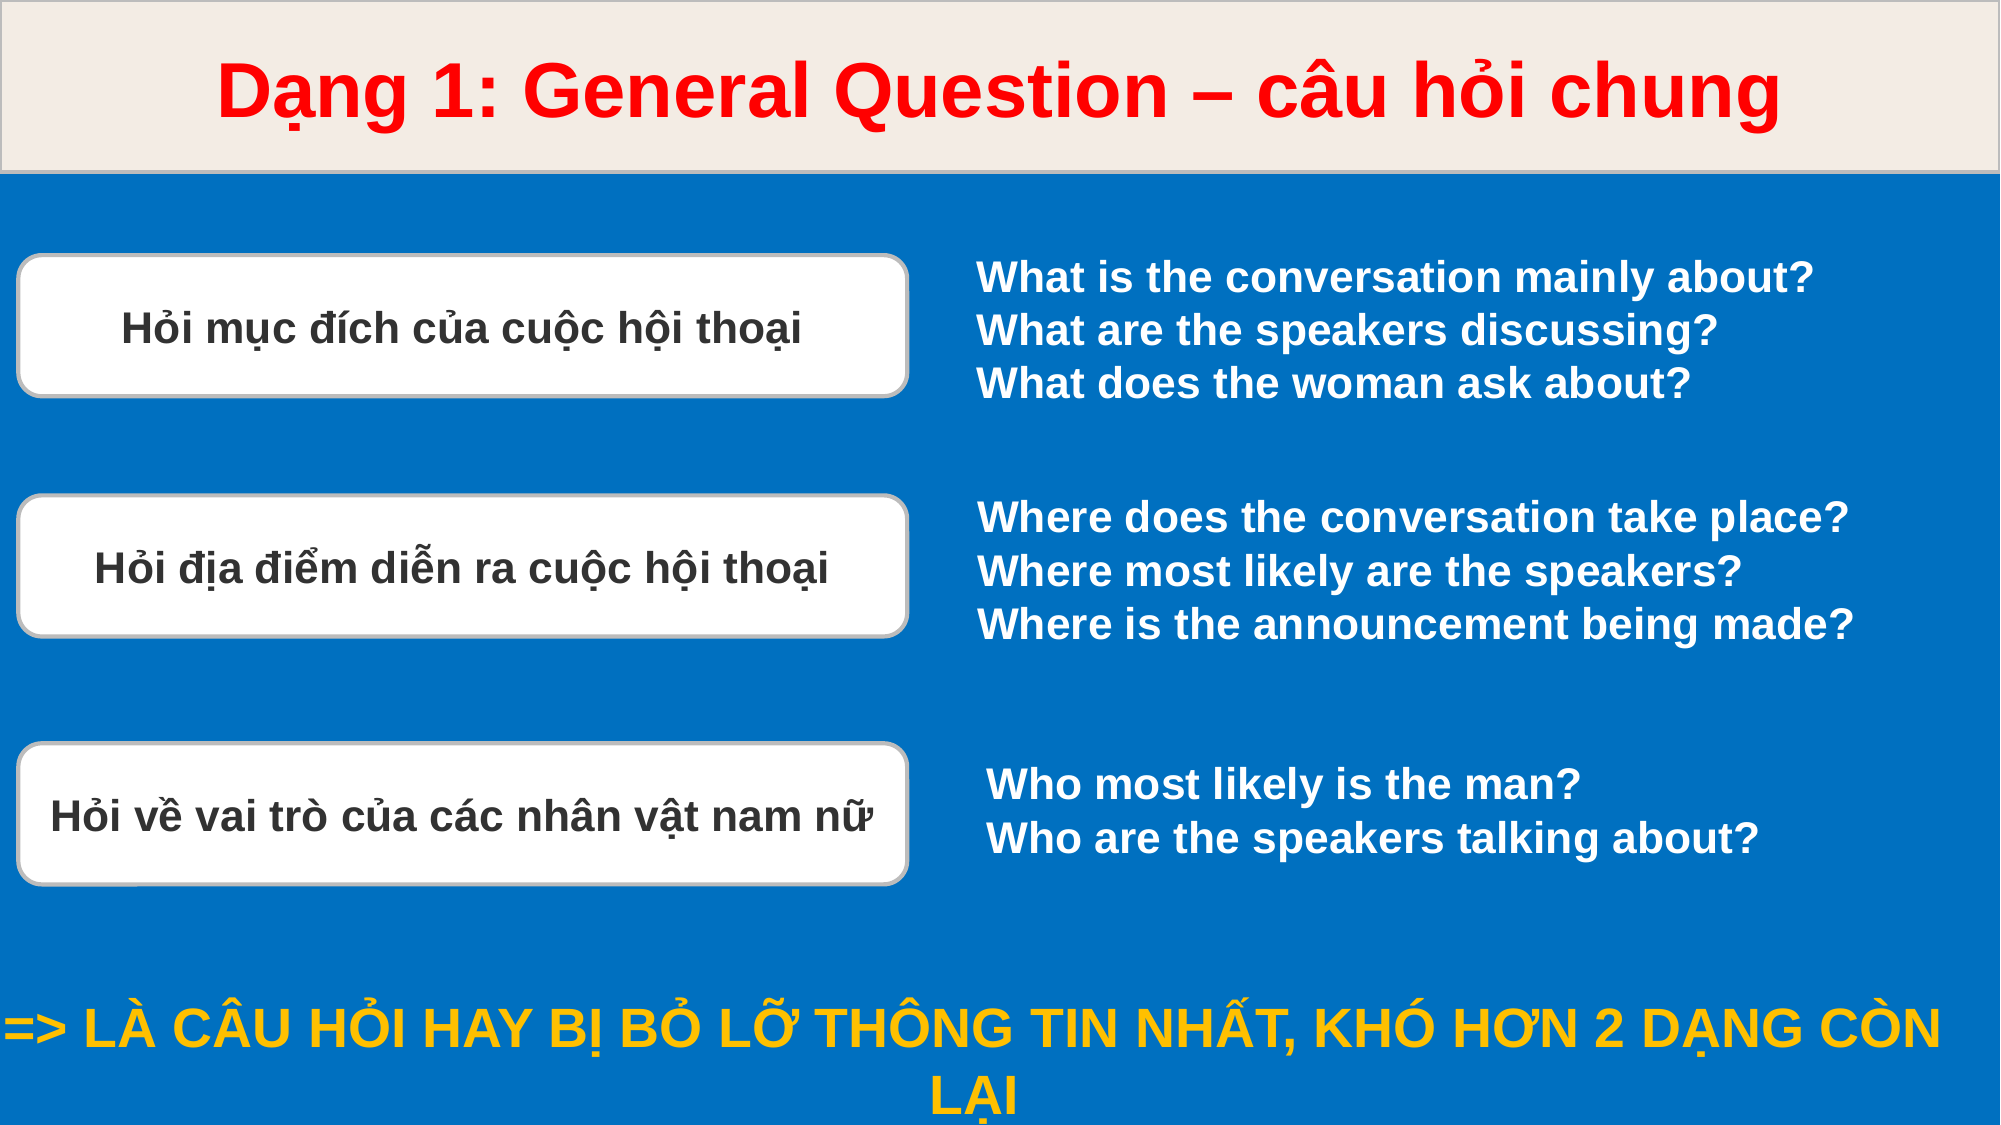

Dạng 1: General Question – câu hỏi chung

What is the conversation mainly about?
What are the speakers discussing?
What does the woman ask about?
Hỏi mục đích của cuộc hội thoại
Where does the conversation take place?
Where most likely are the speakers?
Where is the announcement being made?
Hỏi địa điểm diễn ra cuộc hội thoại
Hỏi về vai trò của các nhân vật nam nữ
Who most likely is the man?
Who are the speakers talking about?
=> LÀ CÂU HỎI HAY BỊ BỎ LỠ THÔNG TIN NHẤT, KHÓ HƠN 2 DẠNG CÒN LẠI